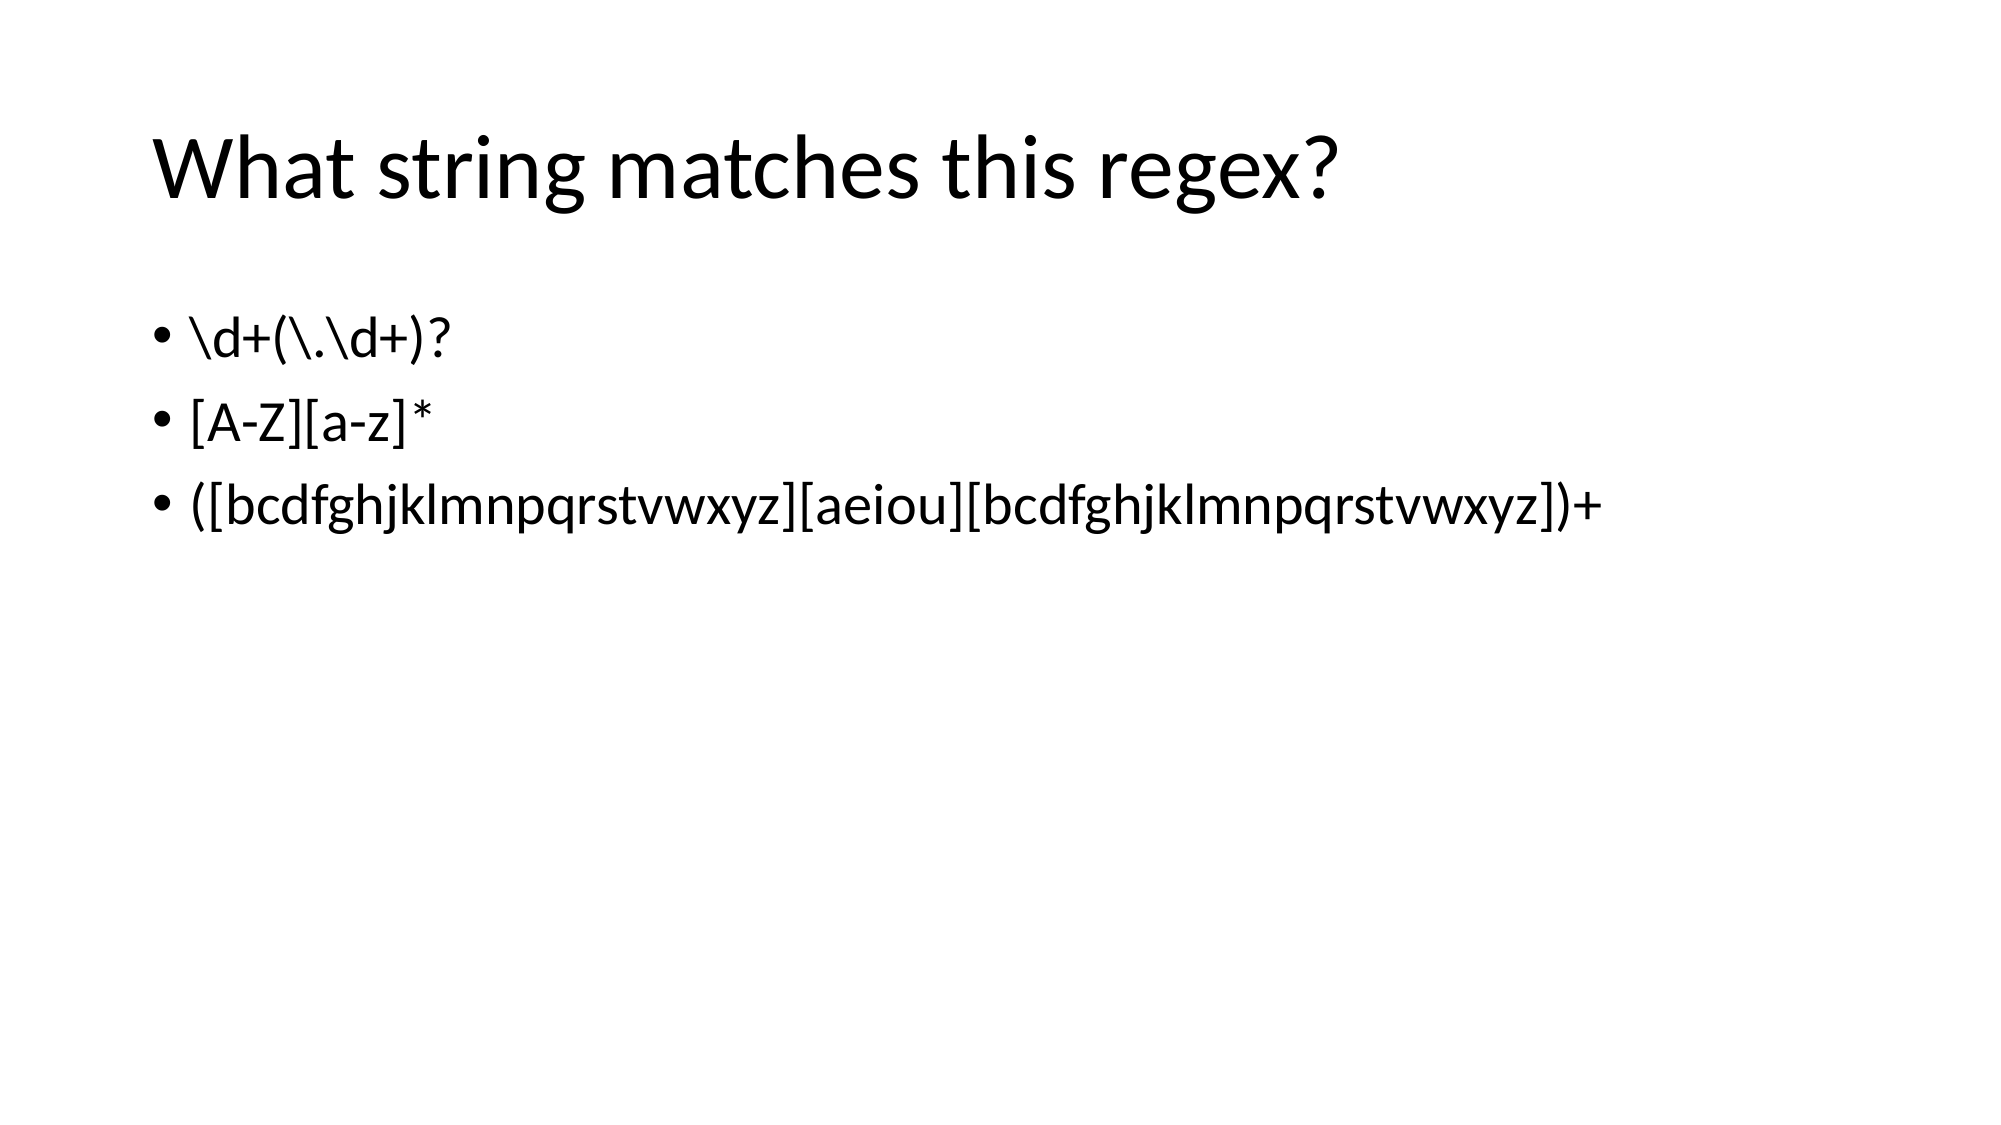

# What string matches this regex?
\d+(\.\d+)?
[A-Z][a-z]*
([bcdfghjklmnpqrstvwxyz][aeiou][bcdfghjklmnpqrstvwxyz])+